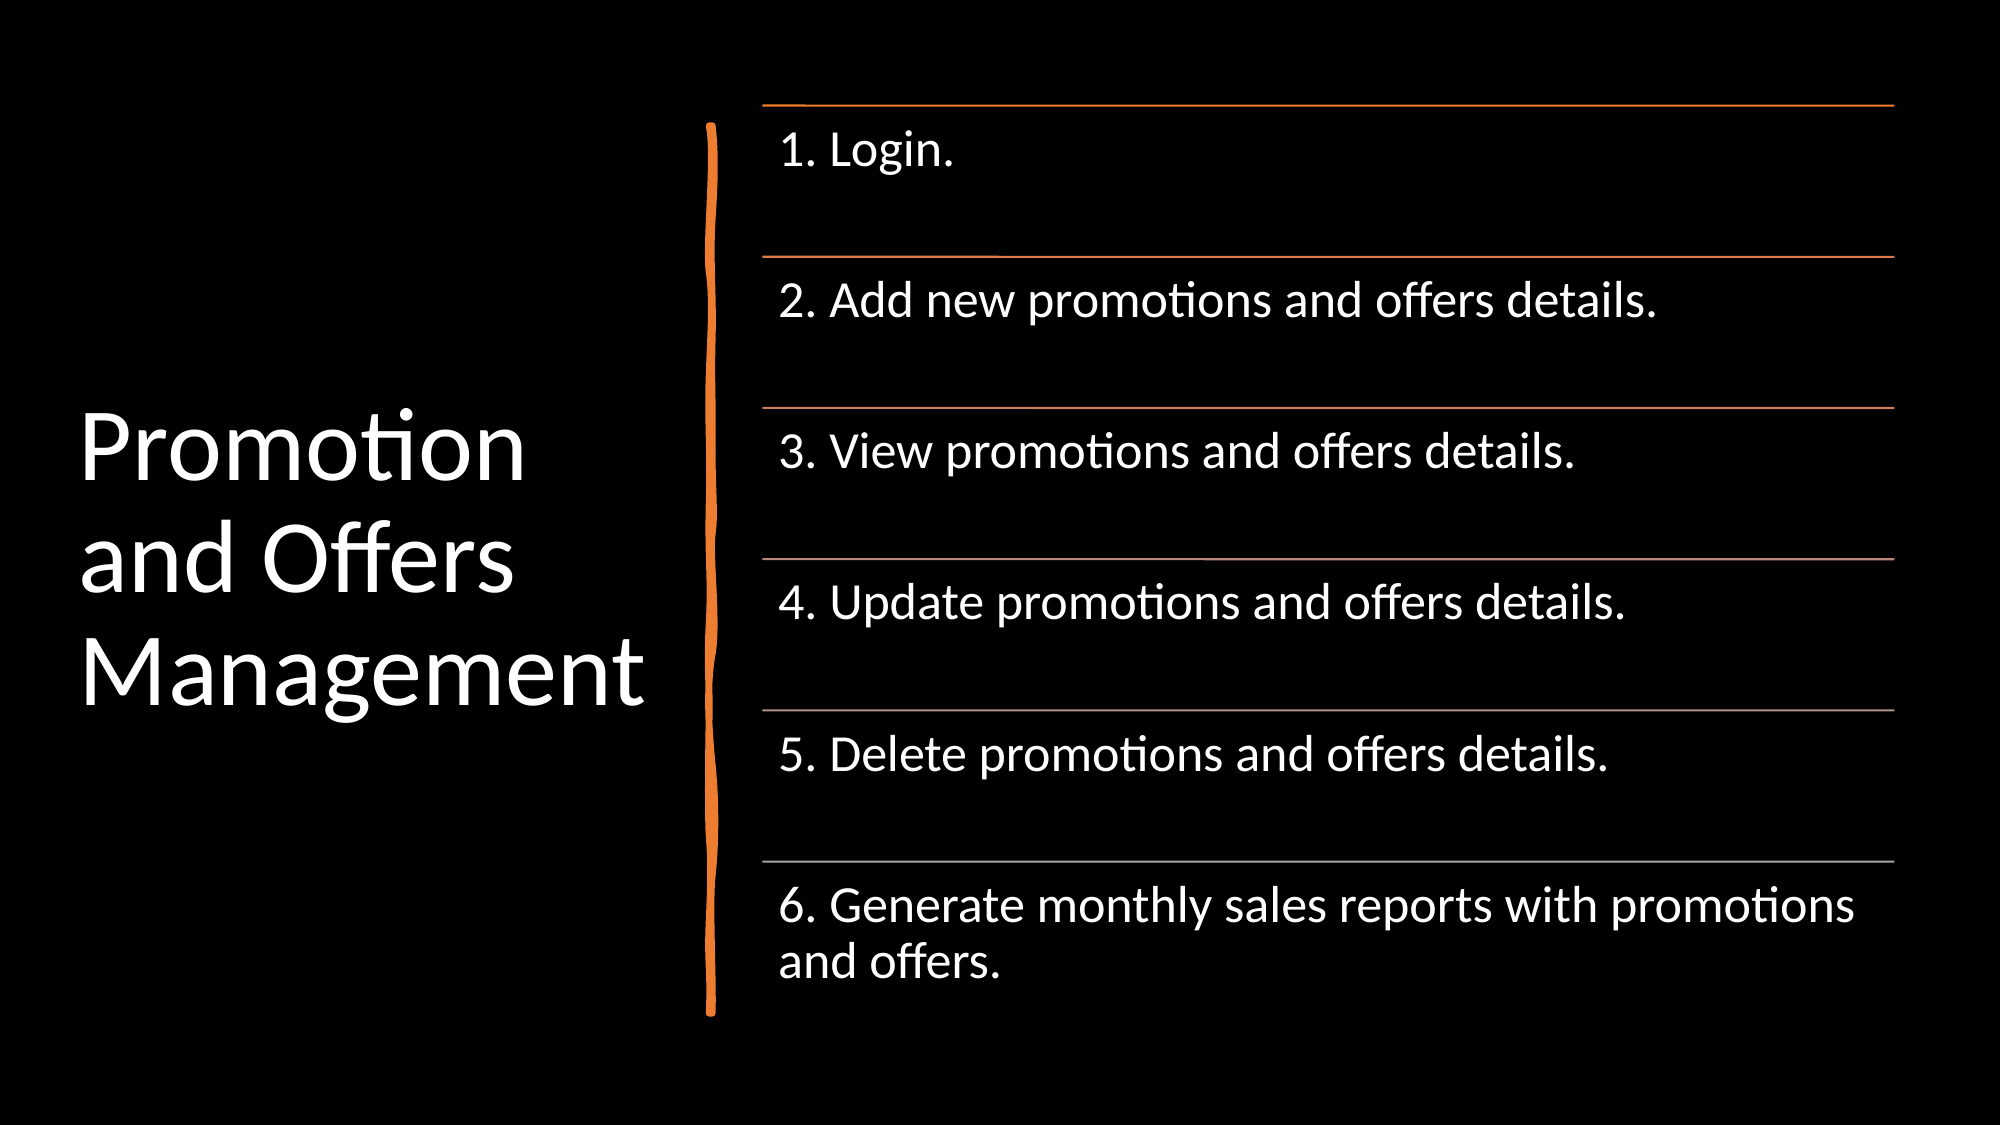

# Promotion and Offers Management
1. Login.
2. Add new promotions and offers details.
3. View promotions and offers details.
4. Update promotions and offers details.
5. Delete promotions and offers details.
6. Generate monthly sales reports with promotions and offers.